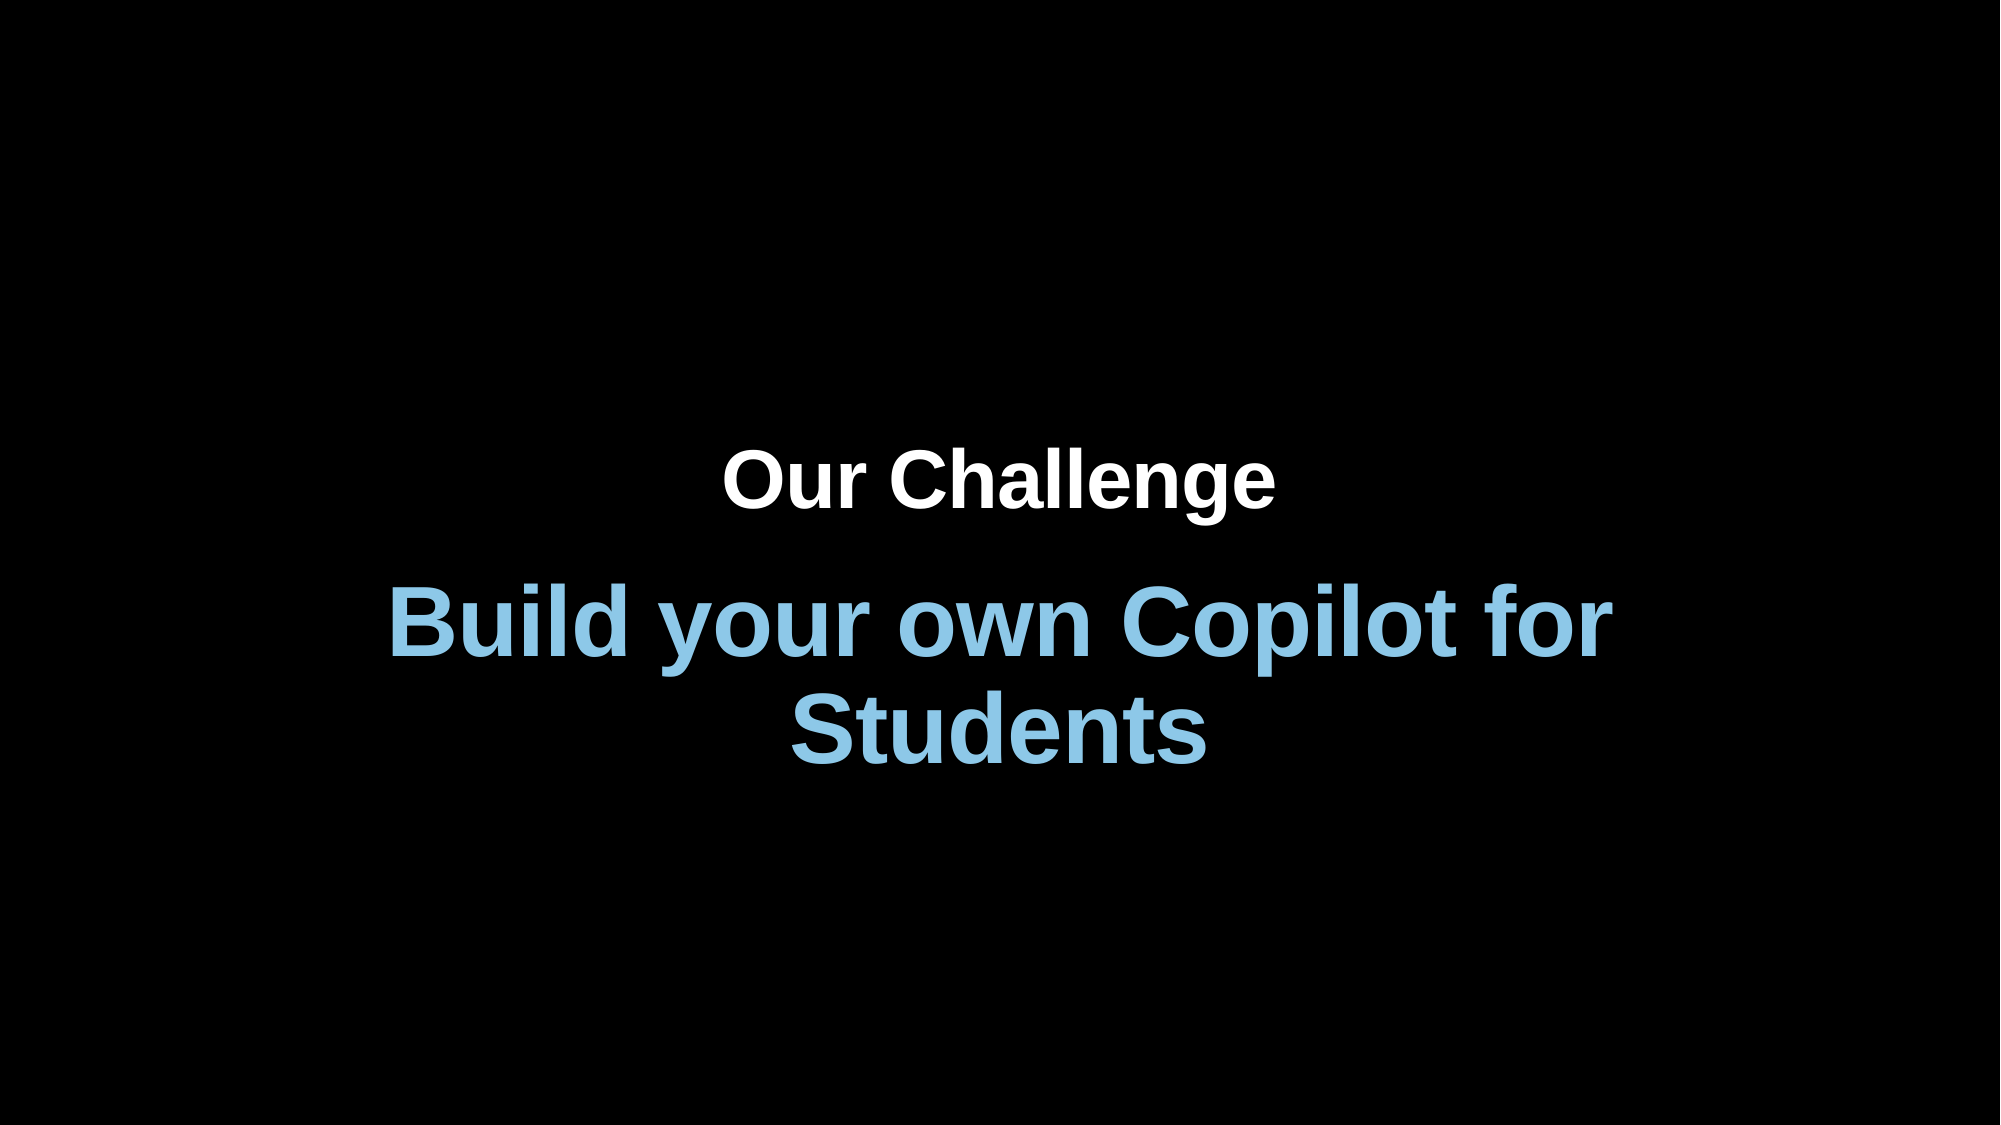

Our Challenge
Build your own Copilot for Students